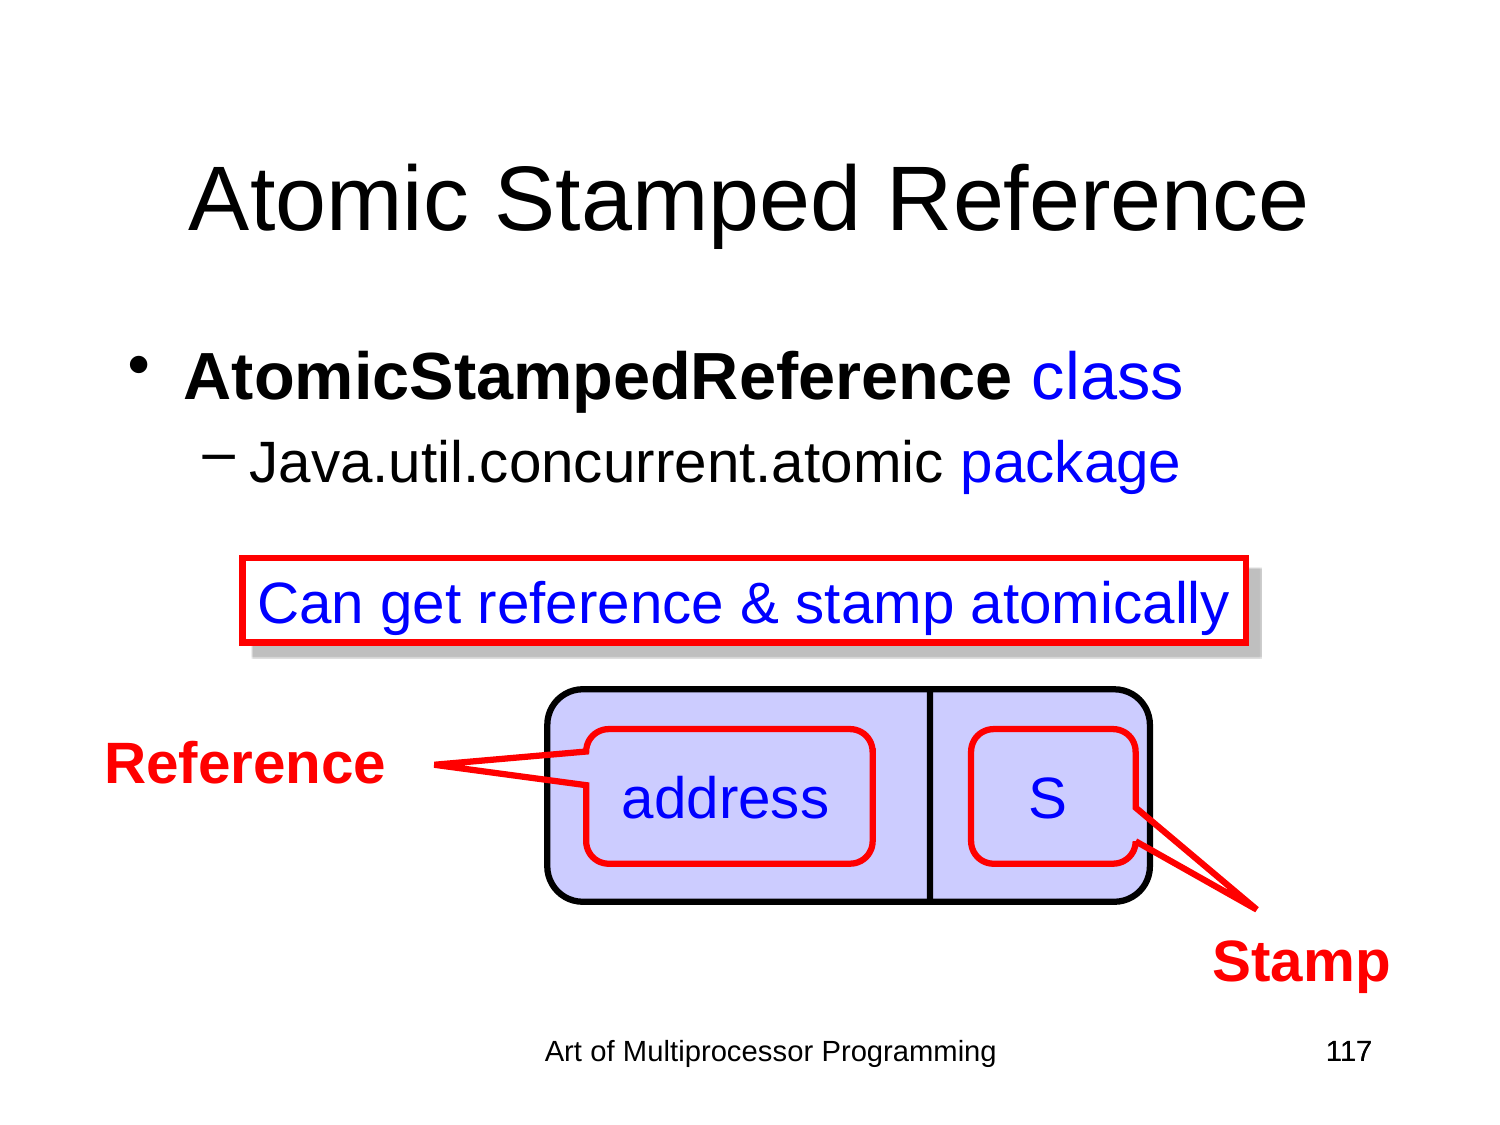

Atomic Stamped Reference
AtomicStampedReference class
Java.util.concurrent.atomic package

Can get reference & stamp atomically

Reference

S
address
Stamp
Art of Multiprocessor Programming
117
117